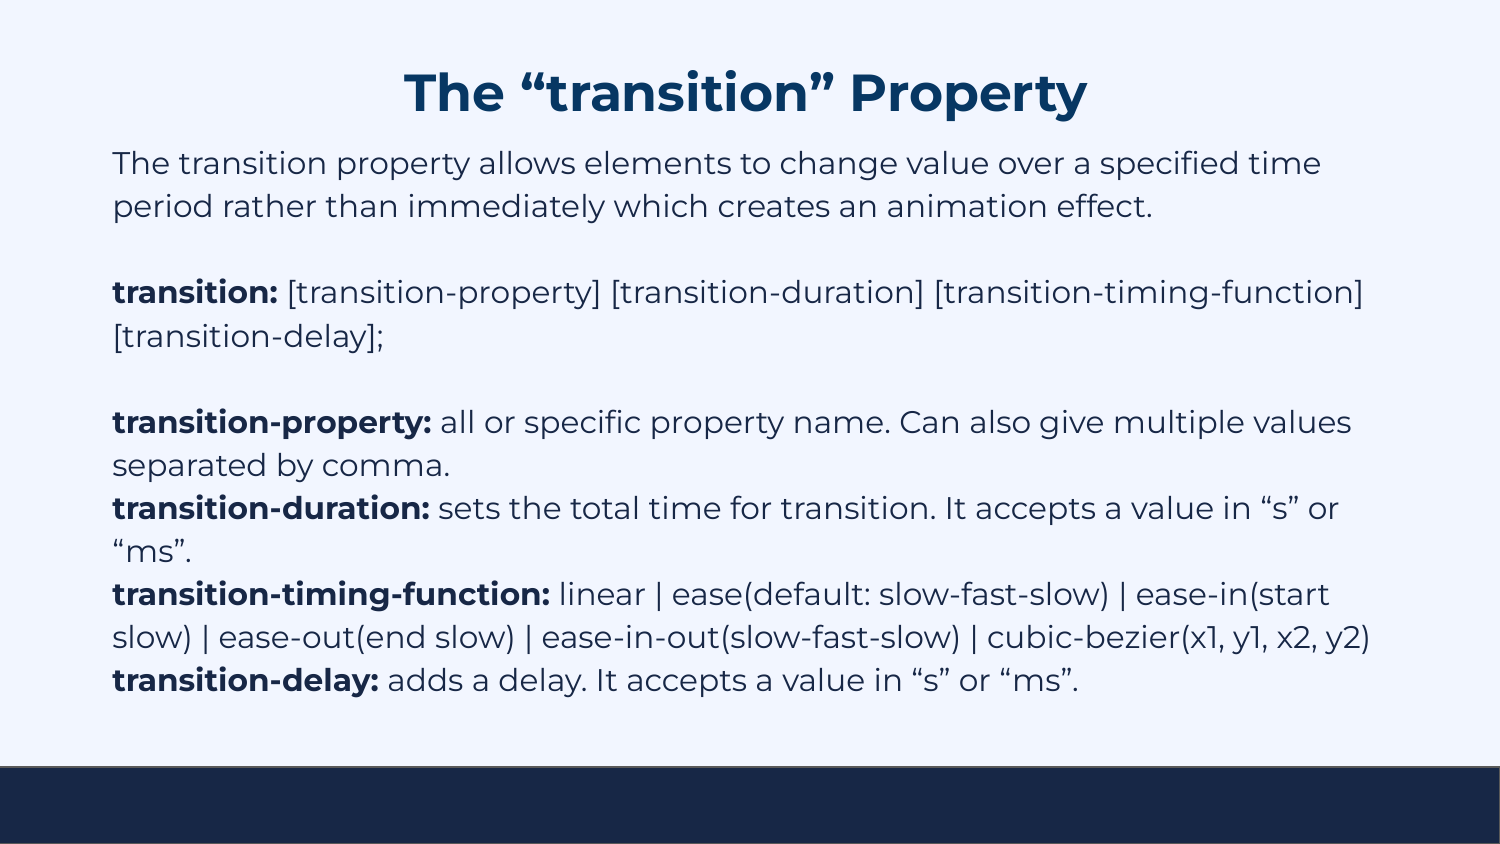

# The “transition” Property
The transition property allows elements to change value over a specified time period rather than immediately which creates an animation effect.

transition: [transition-property] [transition-duration] [transition-timing-function] [transition-delay];

transition-property: all or specific property name. Can also give multiple values separated by comma.
transition-duration: sets the total time for transition. It accepts a value in “s” or “ms”.
transition-timing-function: linear | ease(default: slow-fast-slow) | ease-in(start slow) | ease-out(end slow) | ease-in-out(slow-fast-slow) | cubic-bezier(x1, y1, x2, y2)
transition-delay: adds a delay. It accepts a value in “s” or “ms”.